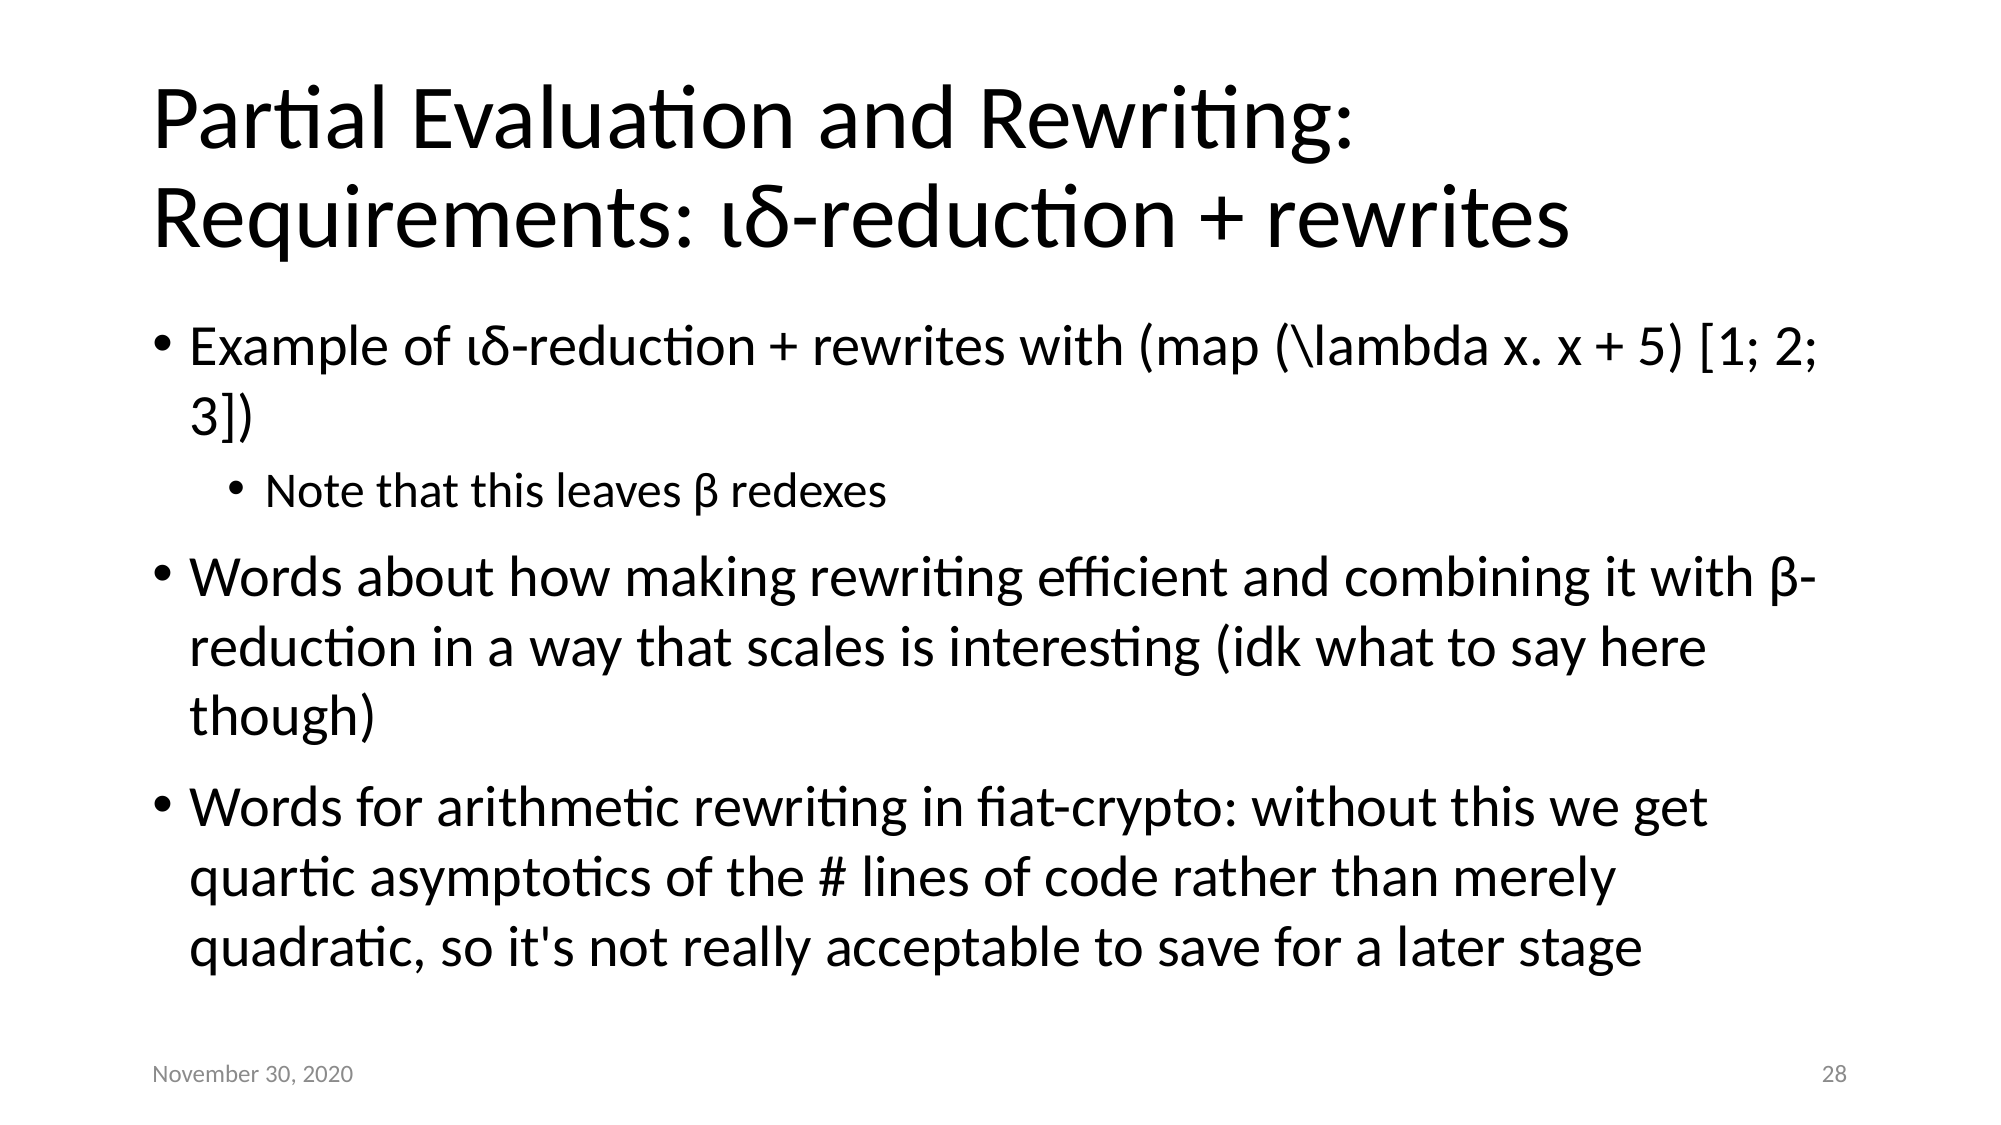

# Partial Evaluation and Rewriting: Requirements: ιδ-reduction + rewrites
Example of ιδ-reduction + rewrites with (map (\lambda x. x + 5) [1; 2; 3])
Note that this leaves β redexes
Words about how making rewriting efficient and combining it with β-reduction in a way that scales is interesting (idk what to say here though)
Words for arithmetic rewriting in fiat-crypto: without this we get quartic asymptotics of the # lines of code rather than merely quadratic, so it's not really acceptable to save for a later stage

November 30, 2020
28